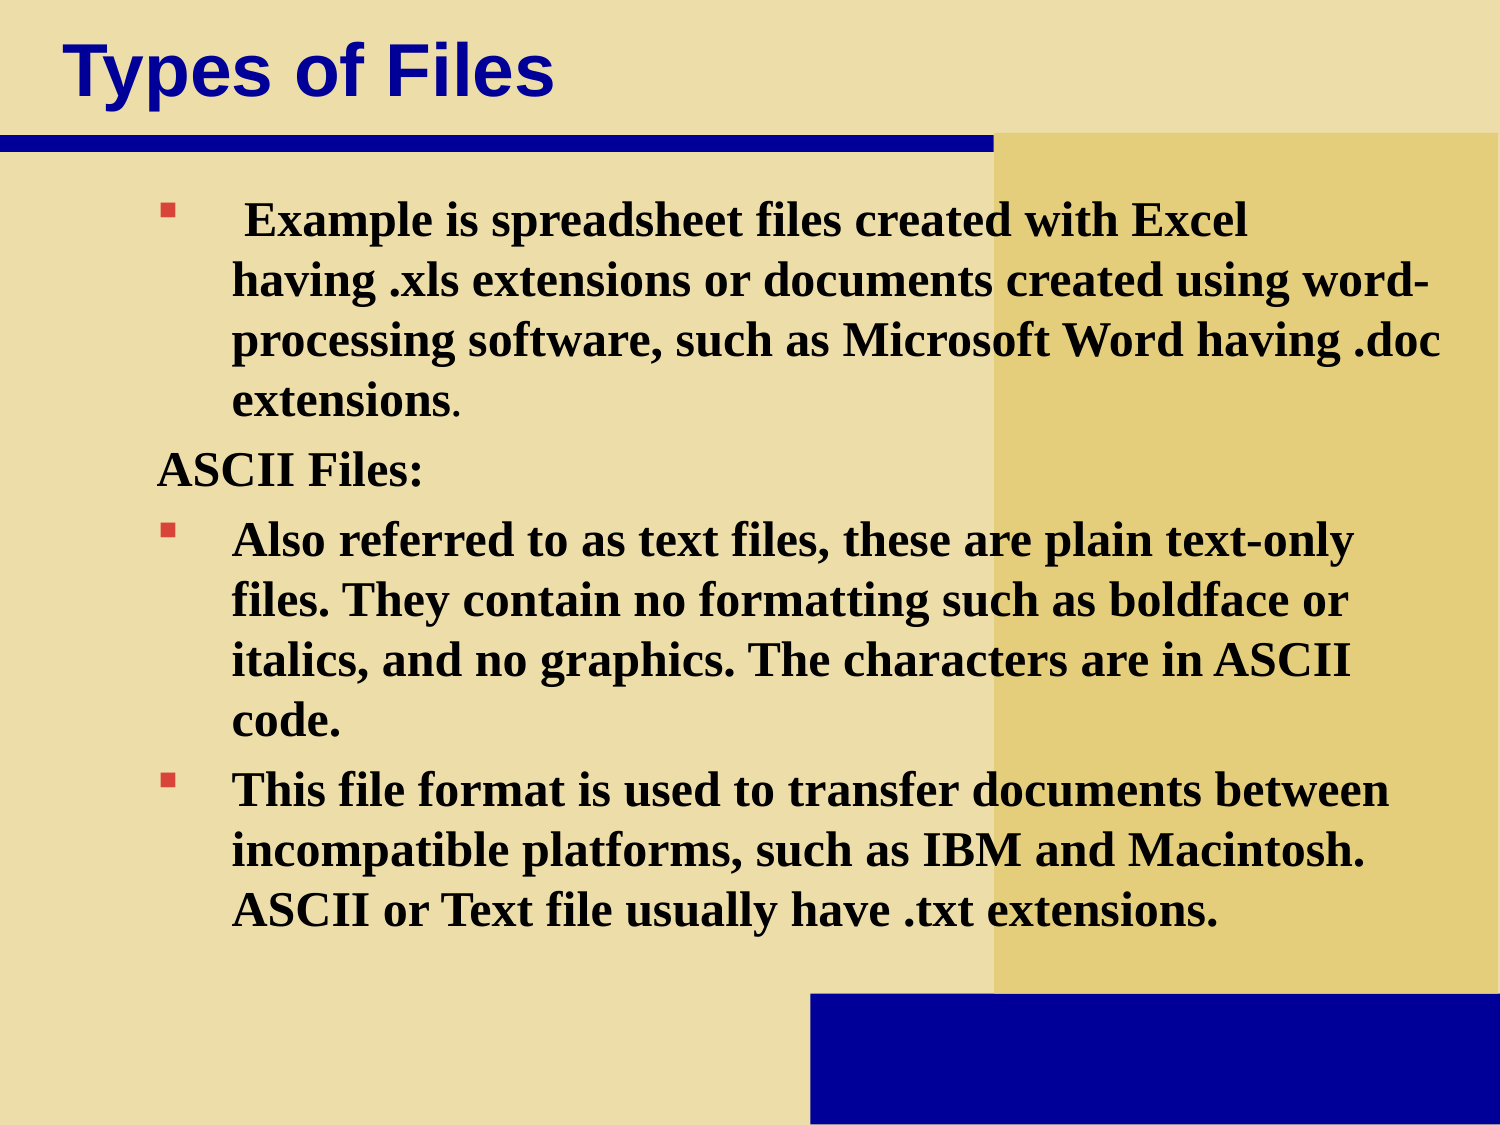

# Types of Files
 Example is spreadsheet files created with Excel having .xls extensions or documents created using word-processing software, such as Microsoft Word having .doc extensions.
ASCII Files:
Also referred to as text files, these are plain text-only files. They contain no formatting such as boldface or italics, and no graphics. The characters are in ASCII code.
This file format is used to transfer documents between incompatible platforms, such as IBM and Macintosh. ASCII or Text file usually have .txt extensions.